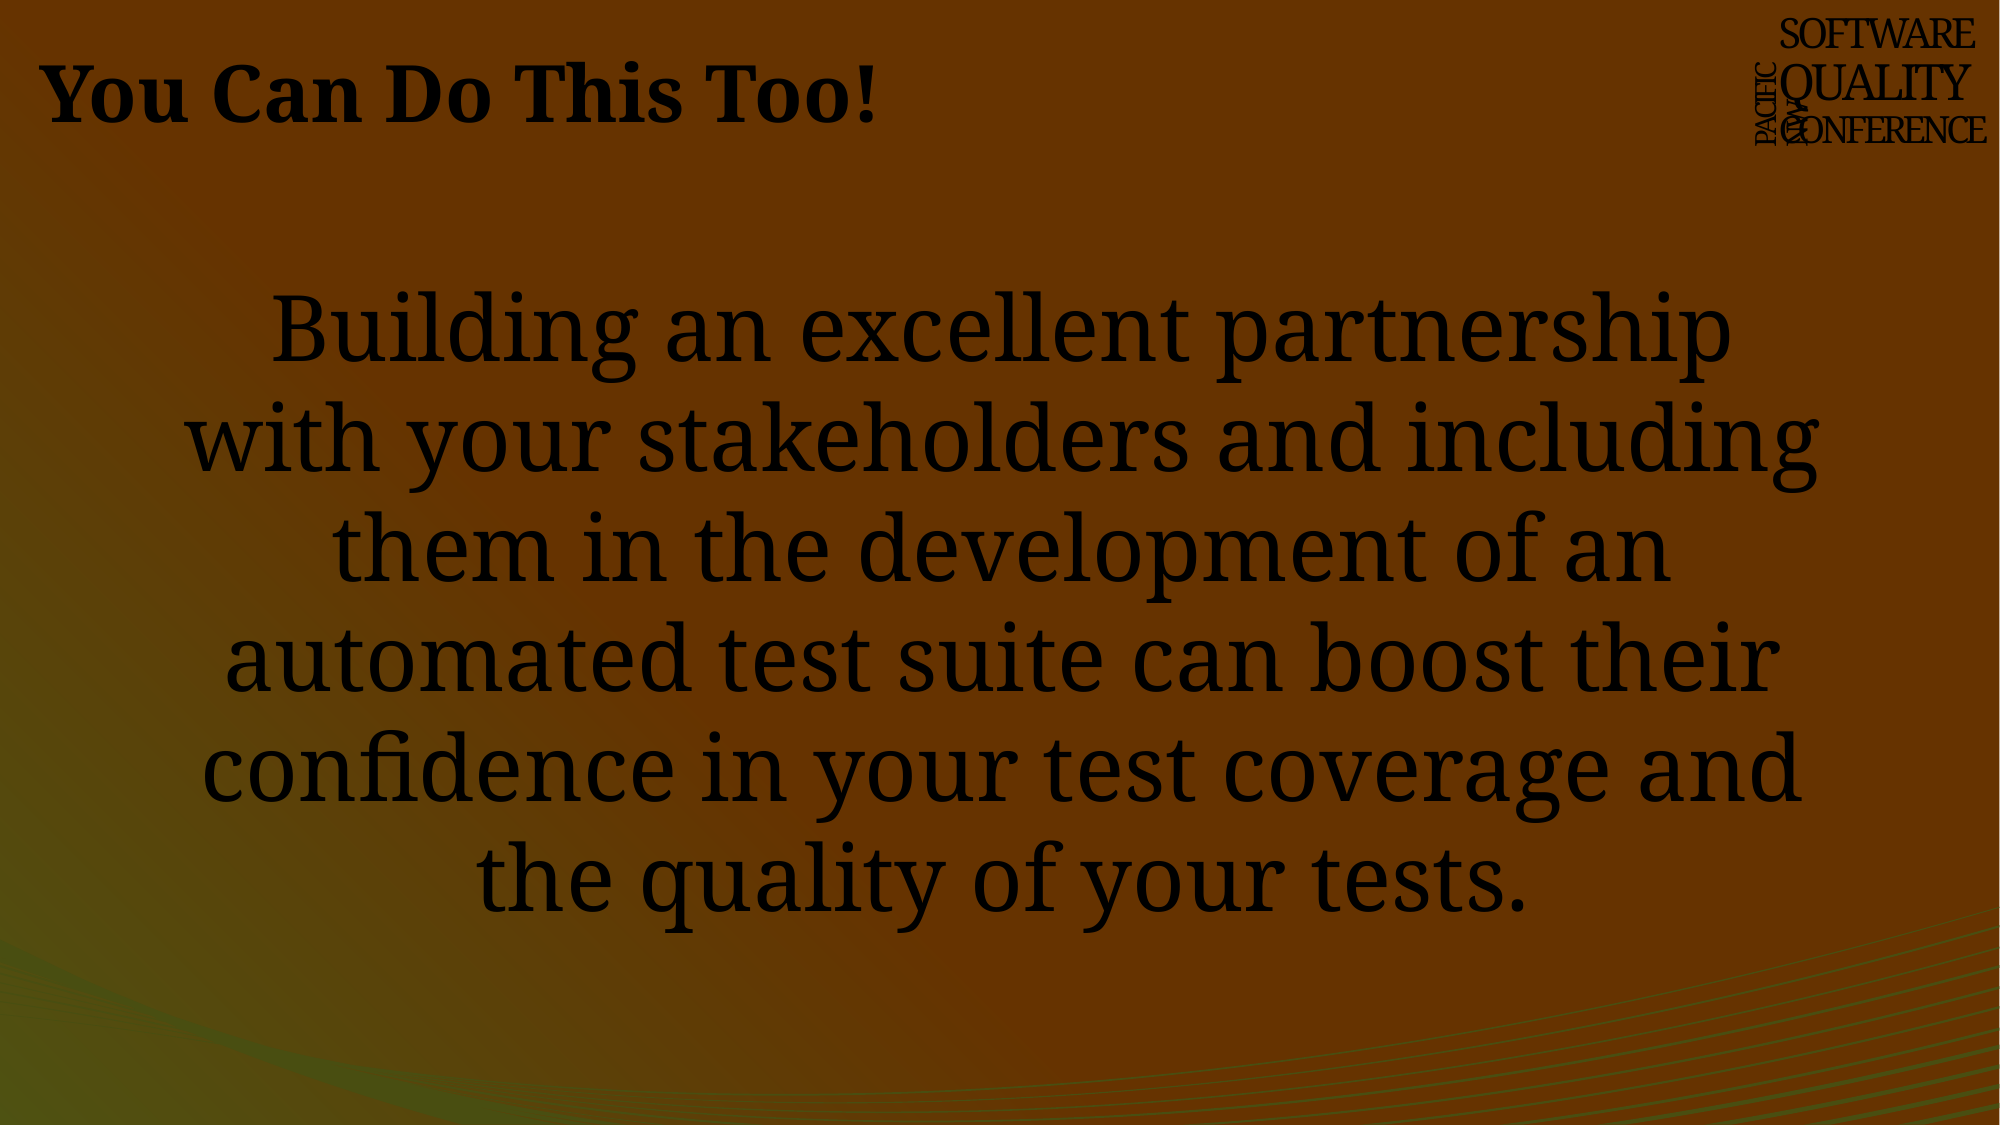

# You Can Do This Too!
SOFTWARE
QUALITY
CONFERENCE
PACIFIC   NW
Building an excellent partnership with your stakeholders and including them in the development of an automated test suite can boost their confidence in your test coverage and the quality of your tests.